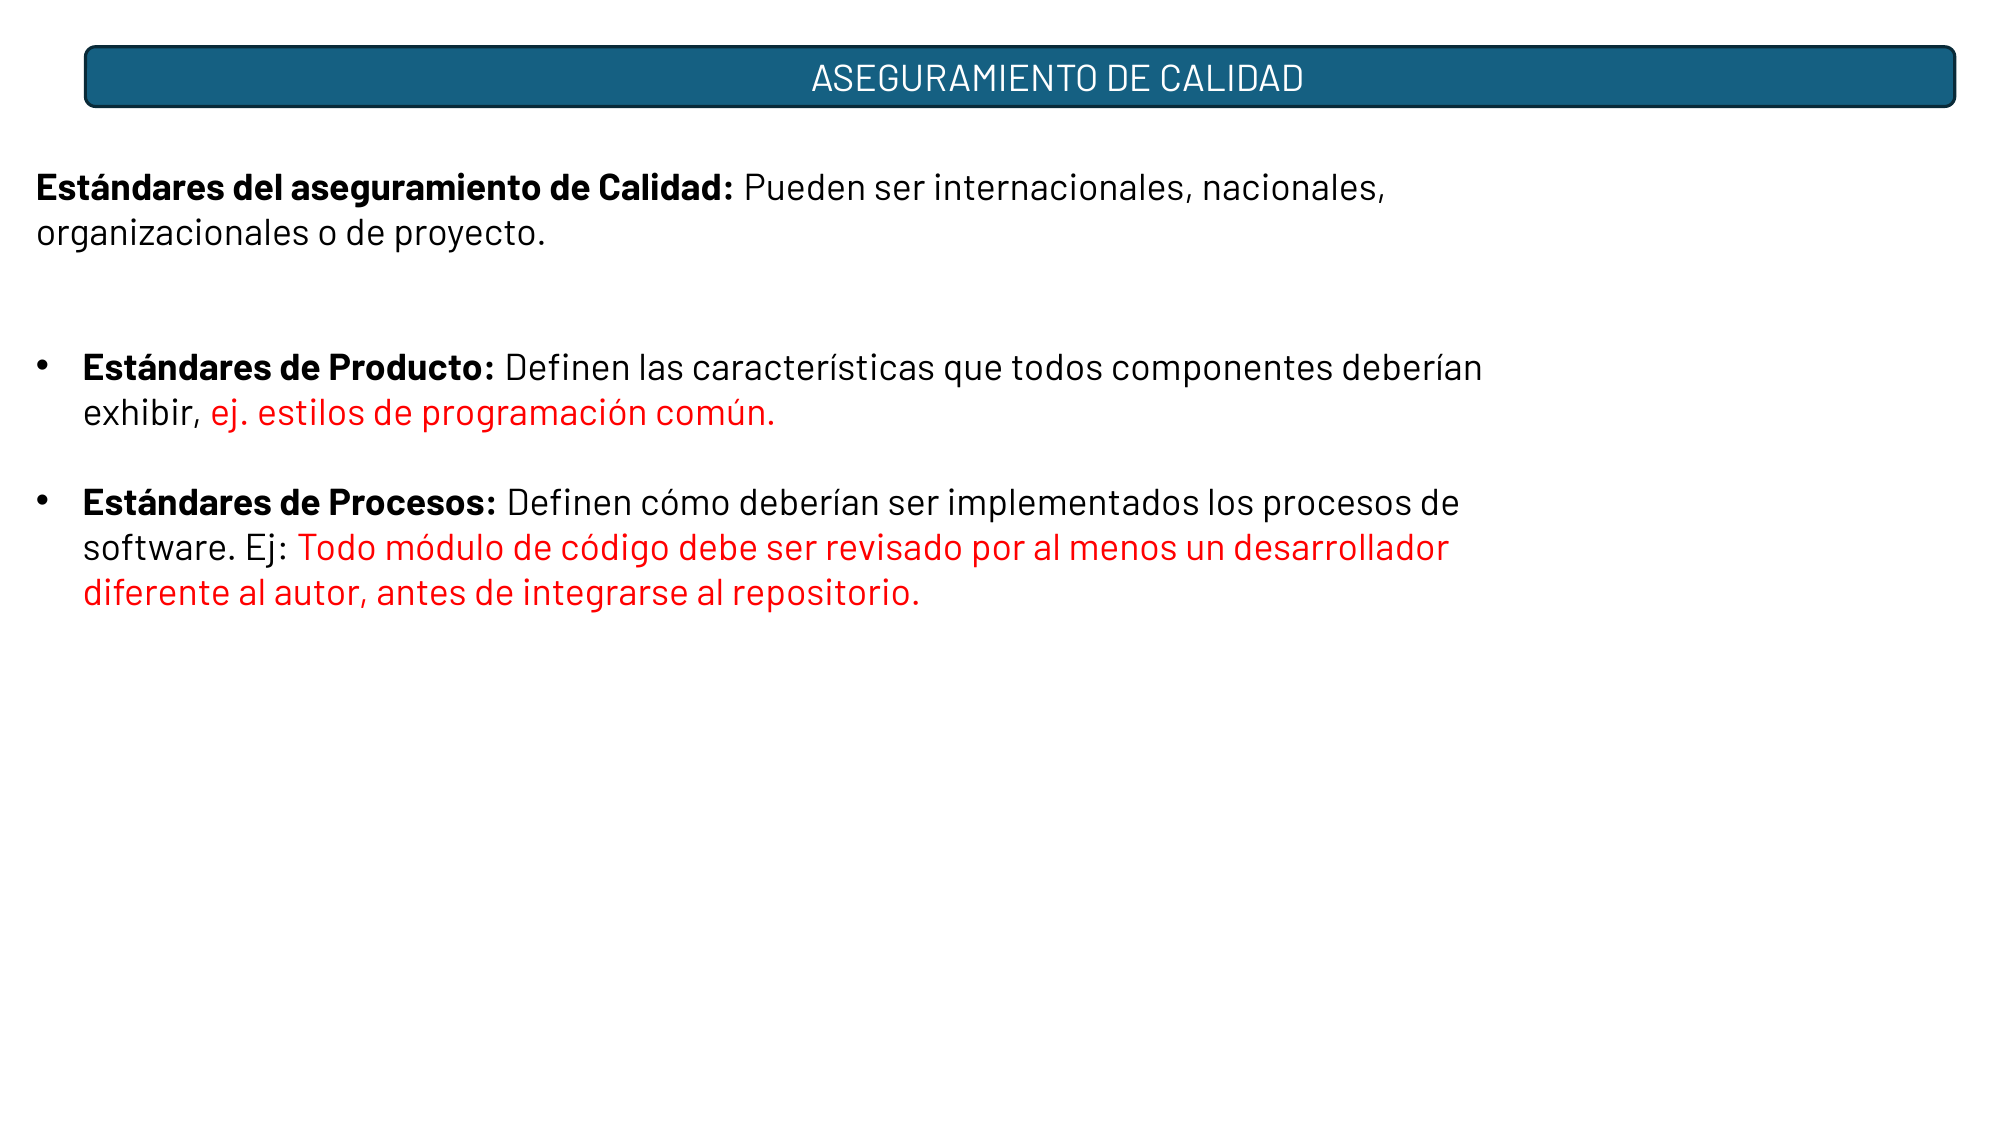

ASEGURAMIENTO DE CALIDAD

Estándares del aseguramiento de Calidad: Pueden ser internacionales, nacionales, organizacionales o de proyecto.

Estándares de Producto: Definen las características que todos componentes deberían exhibir, ej. estilos de programación común.

Estándares de Procesos: Definen cómo deberían ser implementados los procesos de software. Ej: Todo módulo de código debe ser revisado por al menos un desarrollador diferente al autor, antes de integrarse al repositorio.